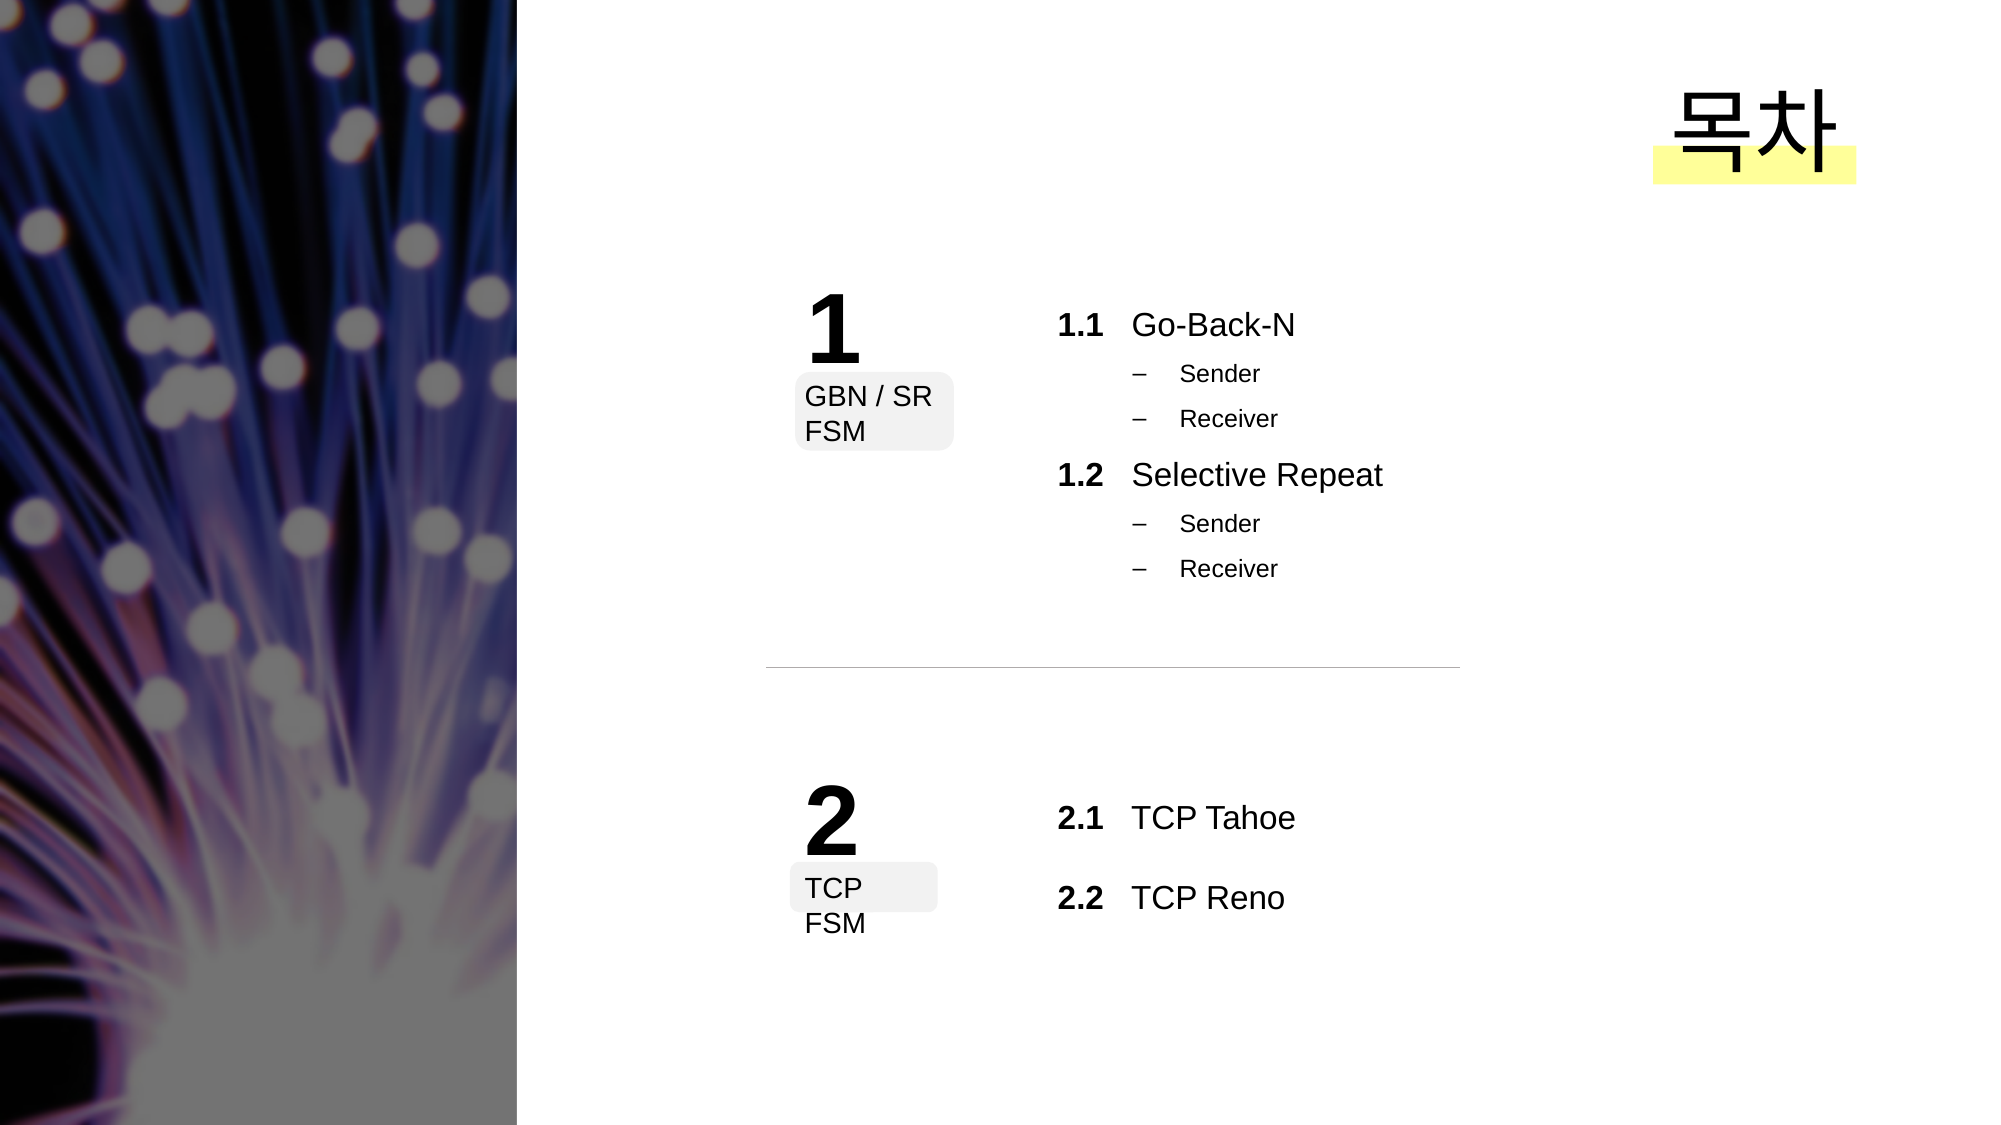

1
1.1   Go-Back-N
Sender
Receiver
1.2   Selective Repeat
Sender
Receiver
GBN / SR
FSM

2
2.1   TCP Tahoe
2.2   TCP Reno

TCP FSM